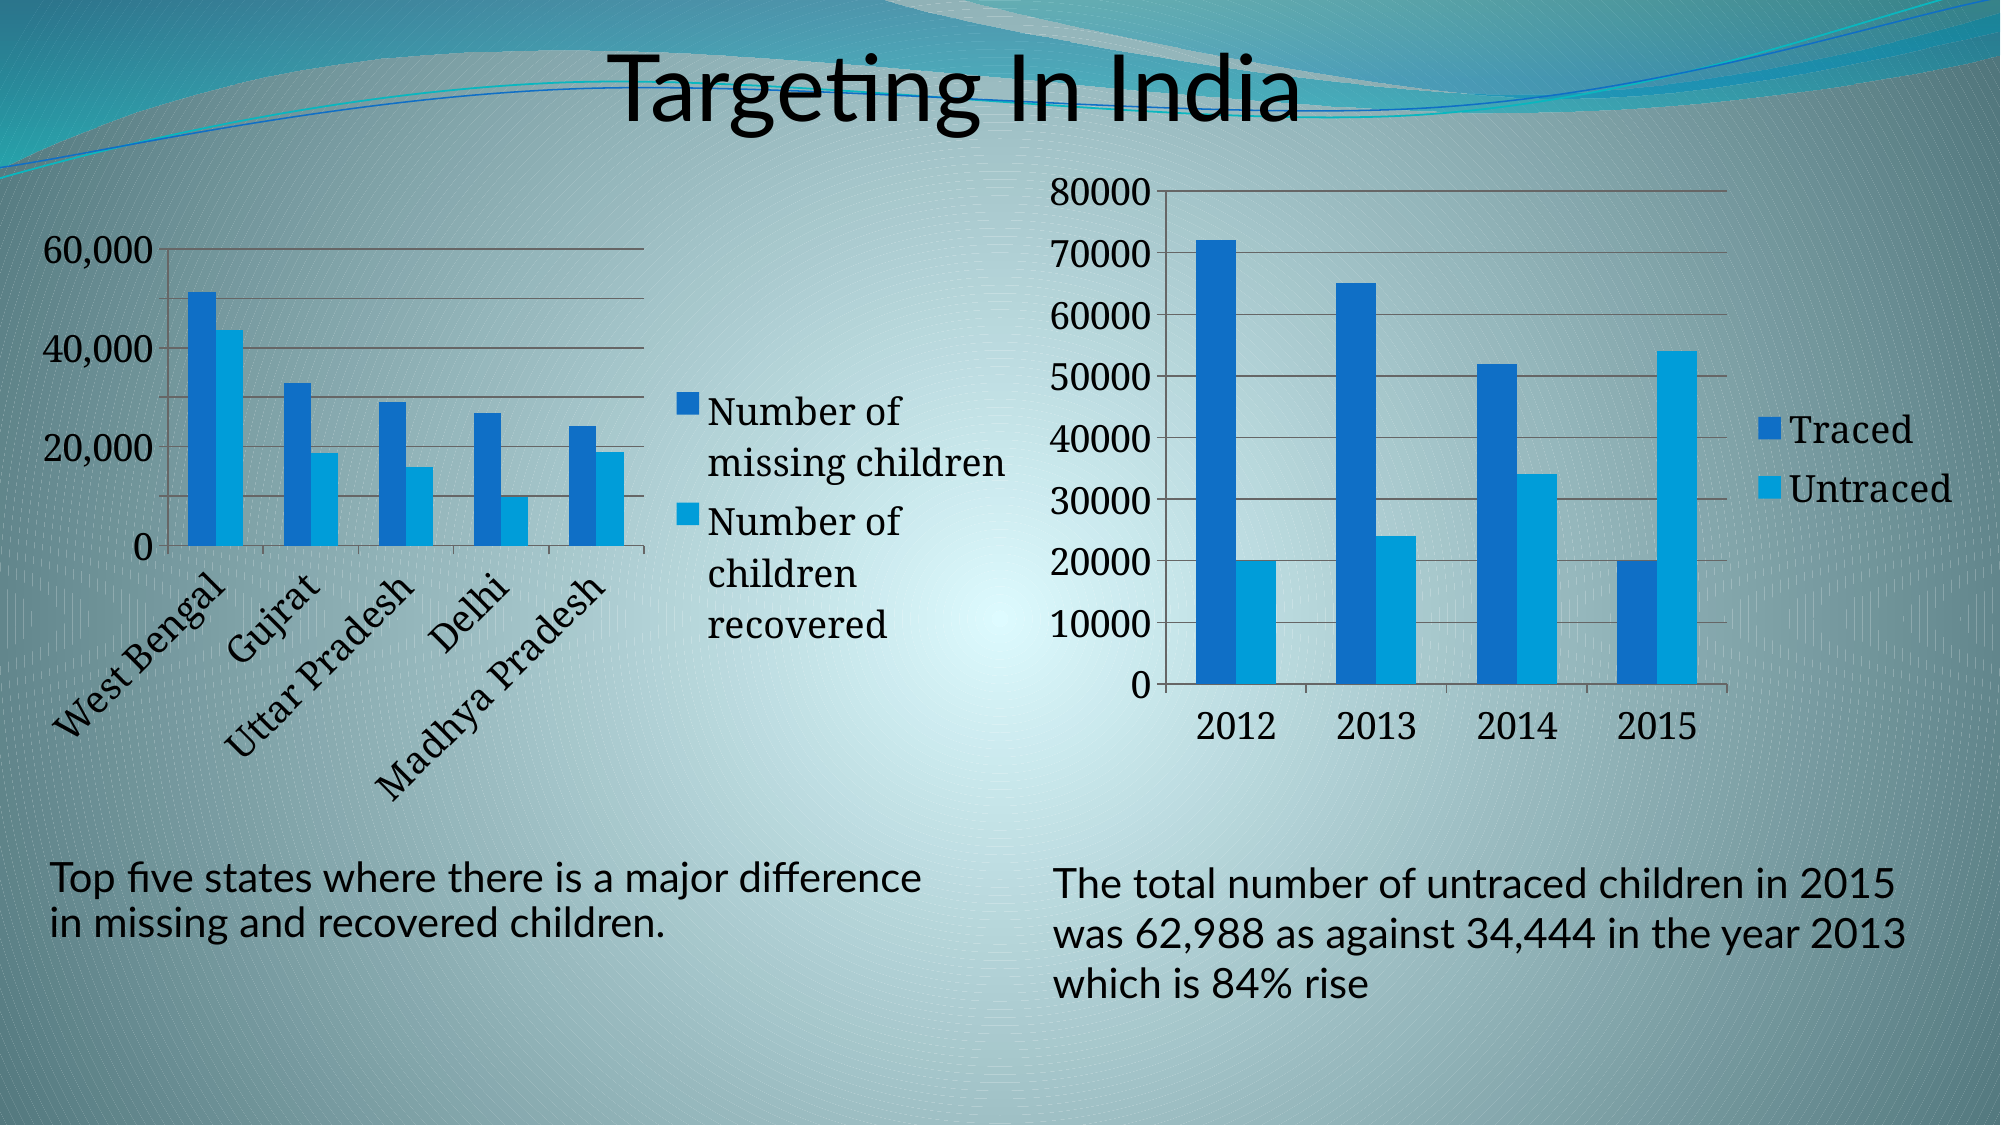

# Targeting In India

### Chart

| Category | Traced | Untraced |
|---|---|---|
| 2012 | 72000.0 | 20000.0 |
| 2013 | 65000.0 | 24000.0 |
| 2014 | 52000.0 | 34000.0 |
| 2015 | 20000.0 | 54000.0 |

### Chart

| Category | Number of missing children | Number of children recovered |
|---|---|---|
| West Bengal | 51336.0 | 43645.0 |
| Gujrat | 32846.0 | 18812.0 |
| Uttar Pradesh | 28976.0 | 15877.0 |
| Delhi | 26761.0 | 9727.0 |
| Madhya Pradesh | 24128.0 | 18840.0 |
The total number of untraced children in 2015 was 62,988 as against 34,444 in the year 2013 which is 84% rise
Top five states where there is a major difference in missing and recovered children.